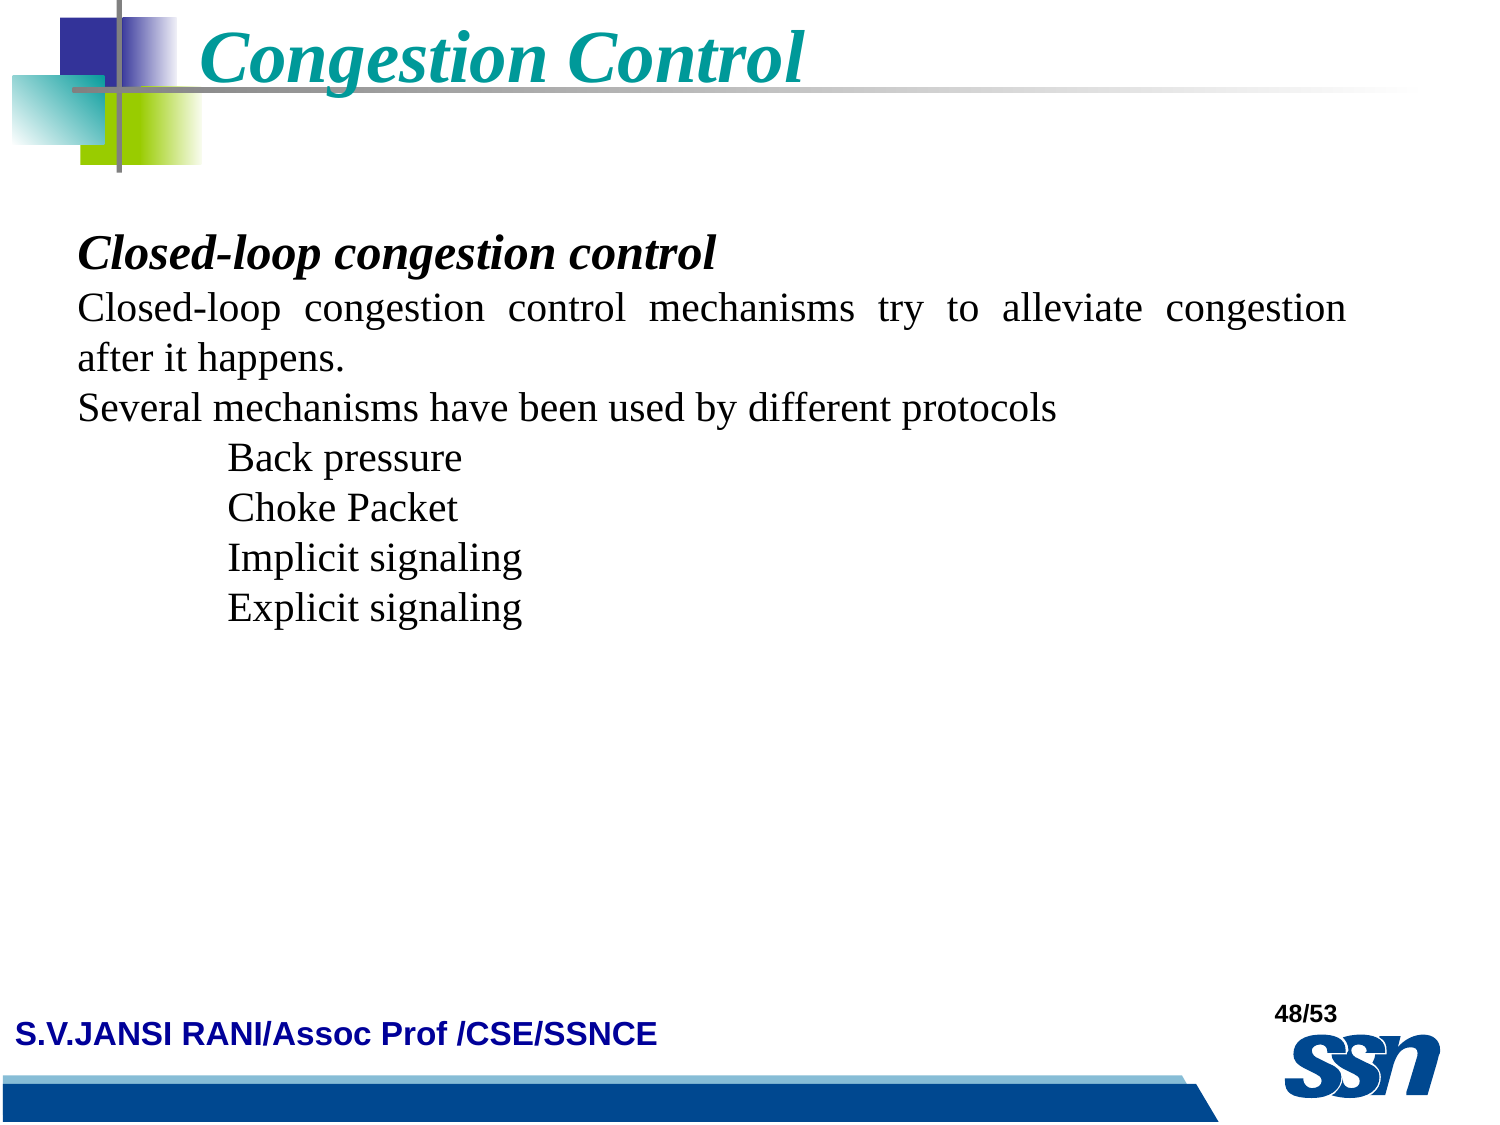

Congestion Control

Closed-loop congestion control
Closed-loop congestion control mechanisms try to alleviate congestion after it happens.
Several mechanisms have been used by different protocols
Back pressure
Choke Packet
Implicit signaling
Explicit signaling